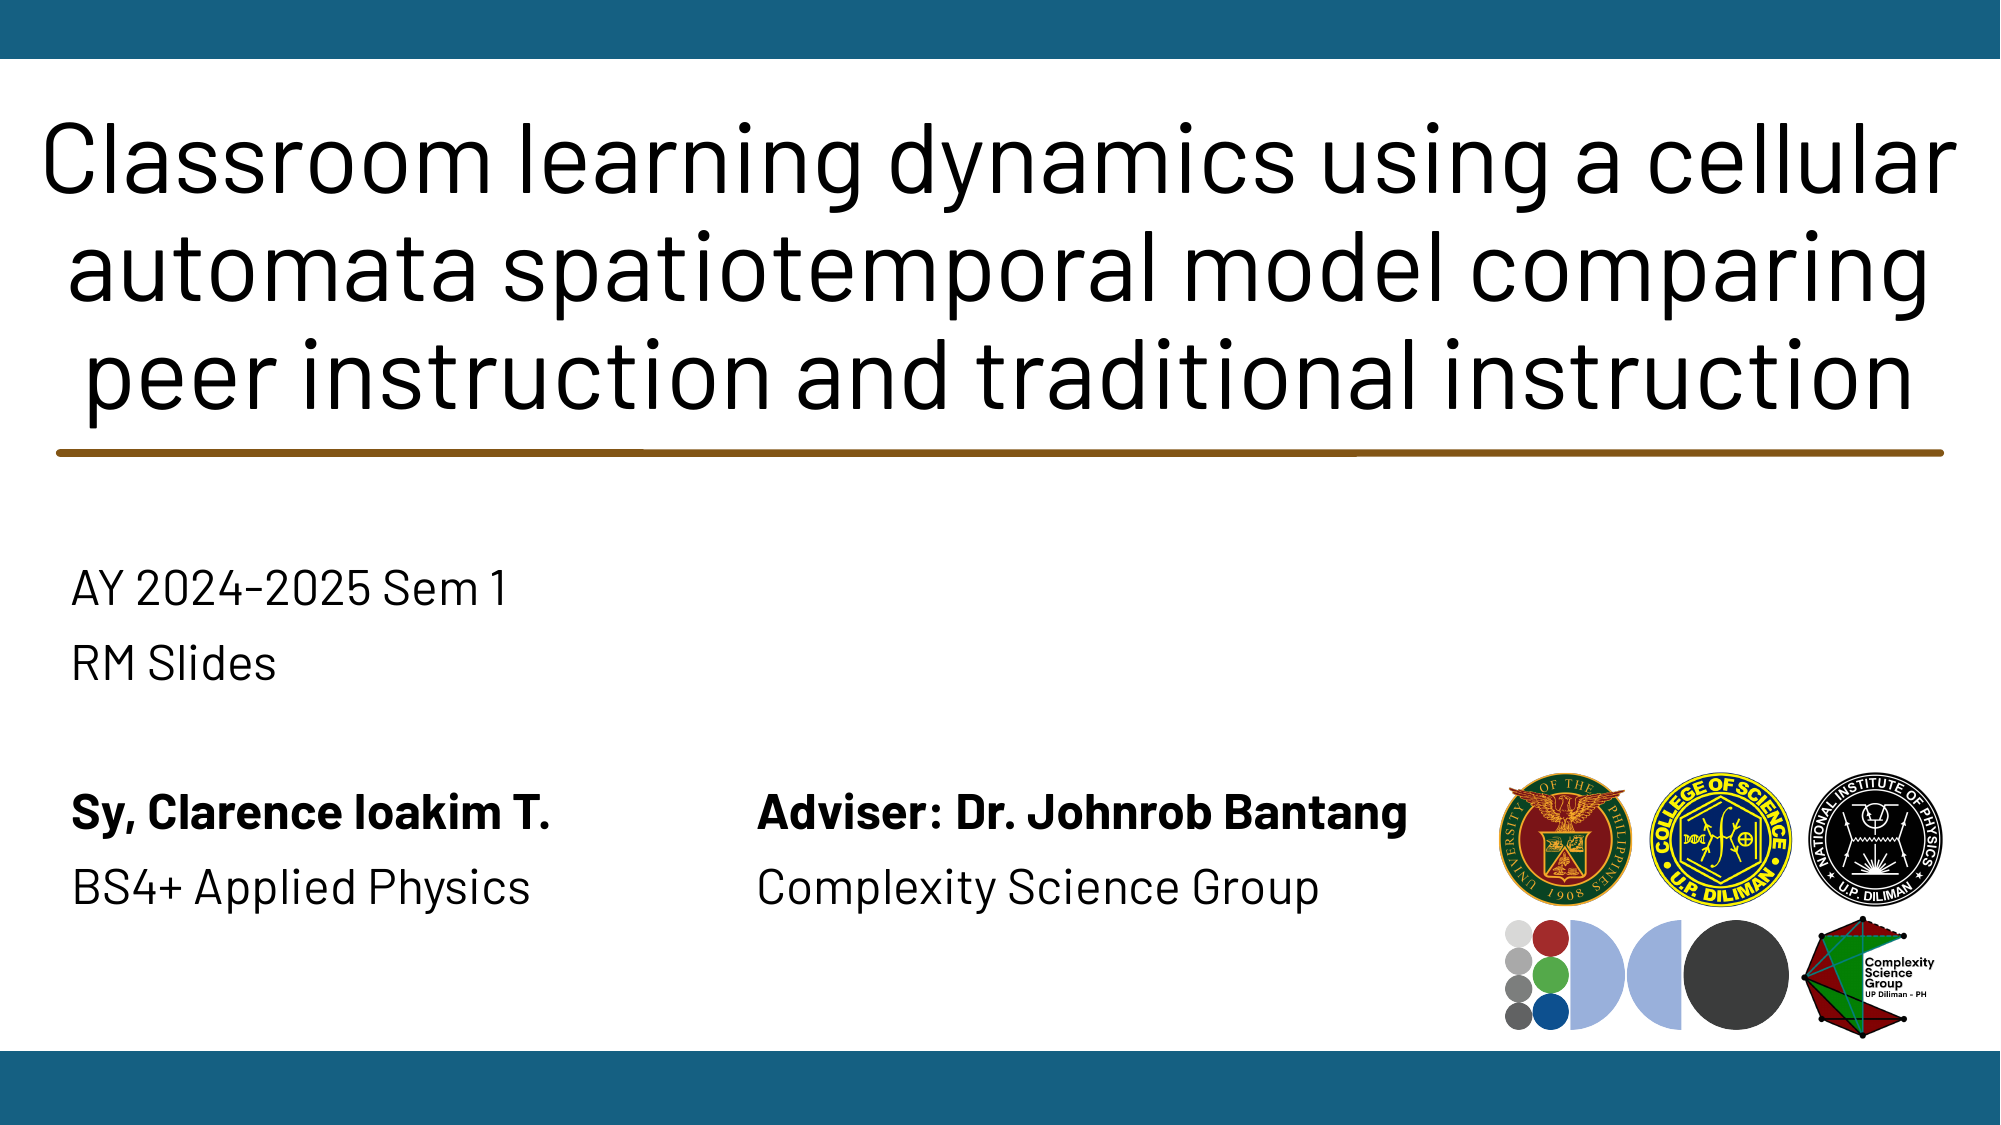

# Classroom learning dynamics using a cellular automata spatiotemporal model comparing peer instruction and traditional instruction

AY 2024-2025 Sem 1
RM Slides

Sy, Clarence Ioakim T.
BS4+ Applied Physics

Adviser: Dr. Johnrob Bantang
Complexity Science Group